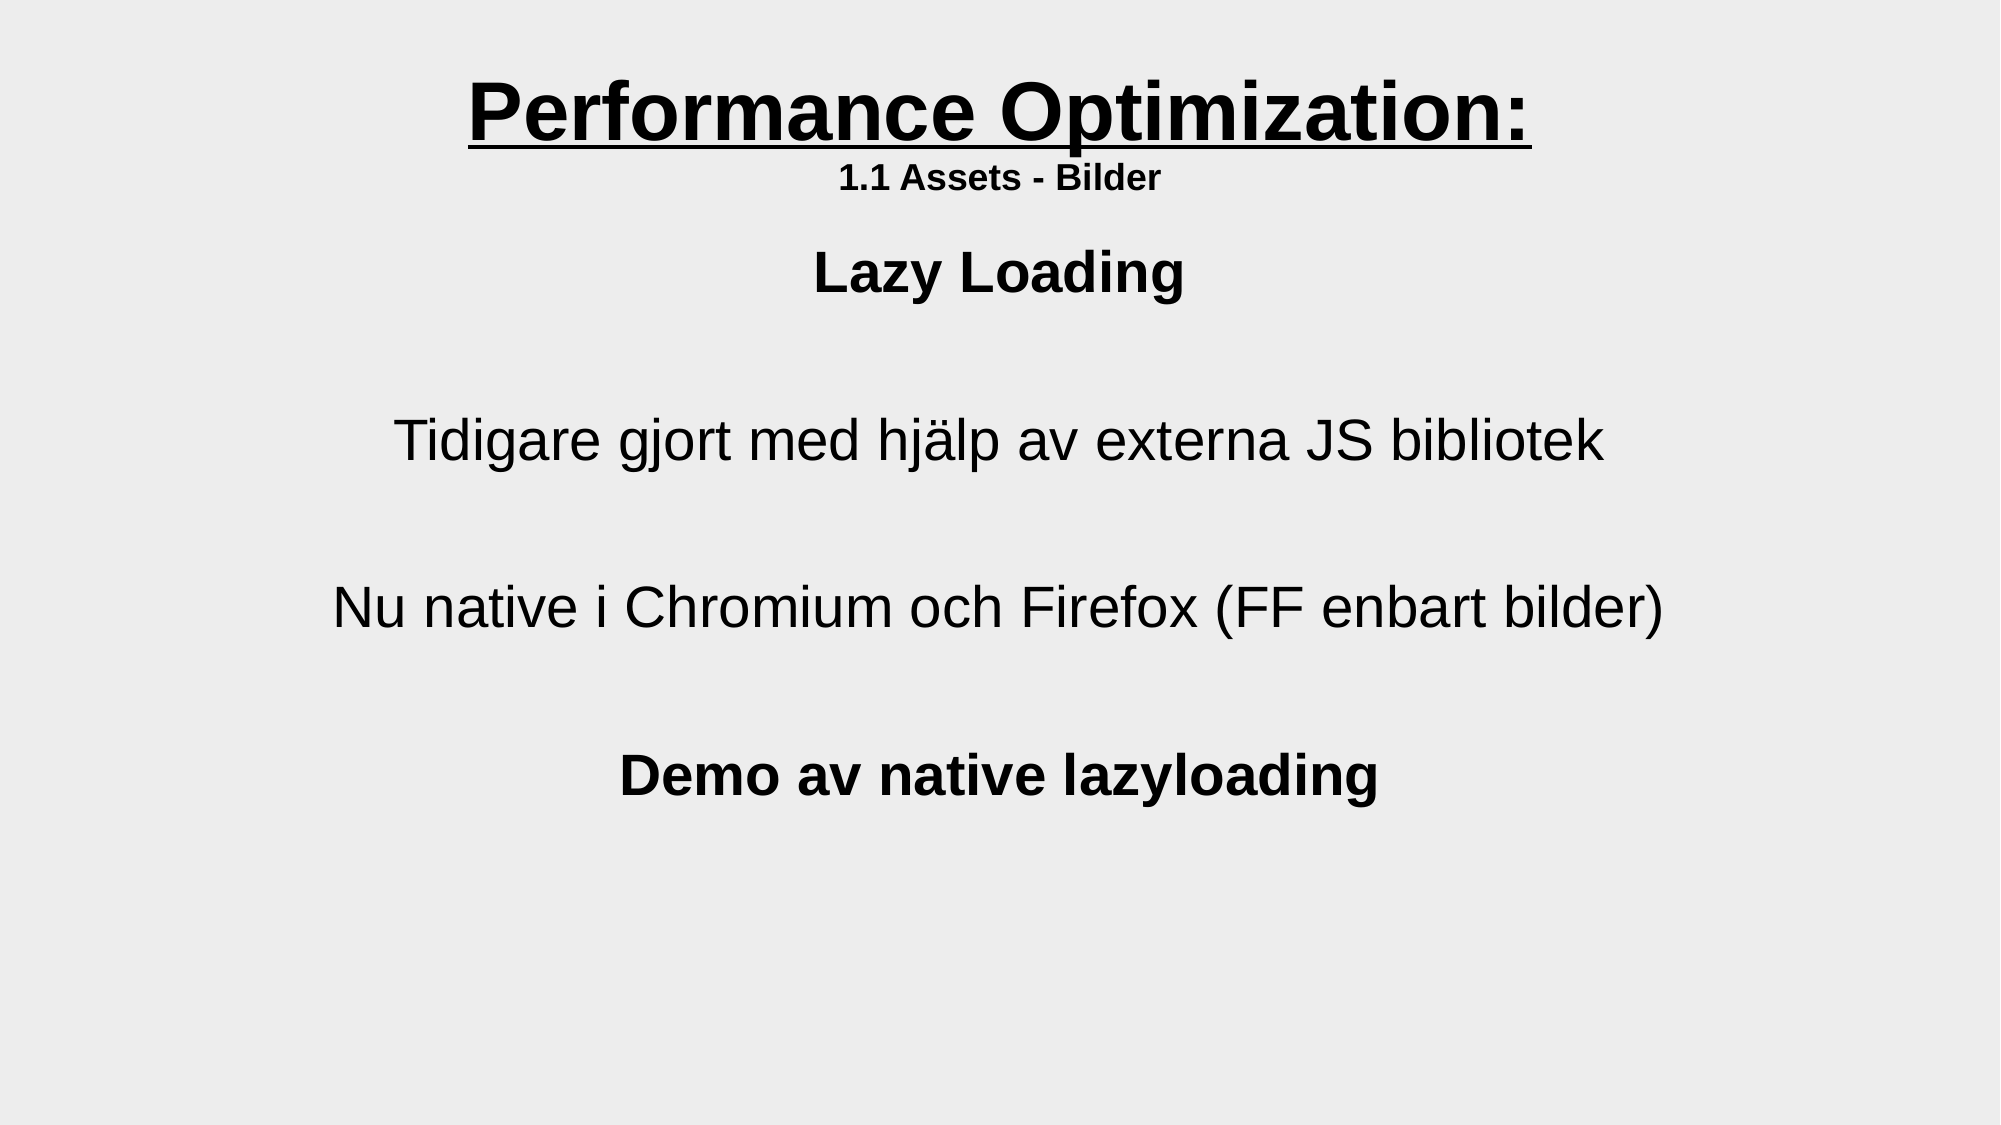

# Performance Optimization: 1.1 Assets - Bilder
Lazy Loading

Tidigare gjort med hjälp av externa JS bibliotek

Nu native i Chromium och Firefox (FF enbart bilder)

Demo av native lazyloading